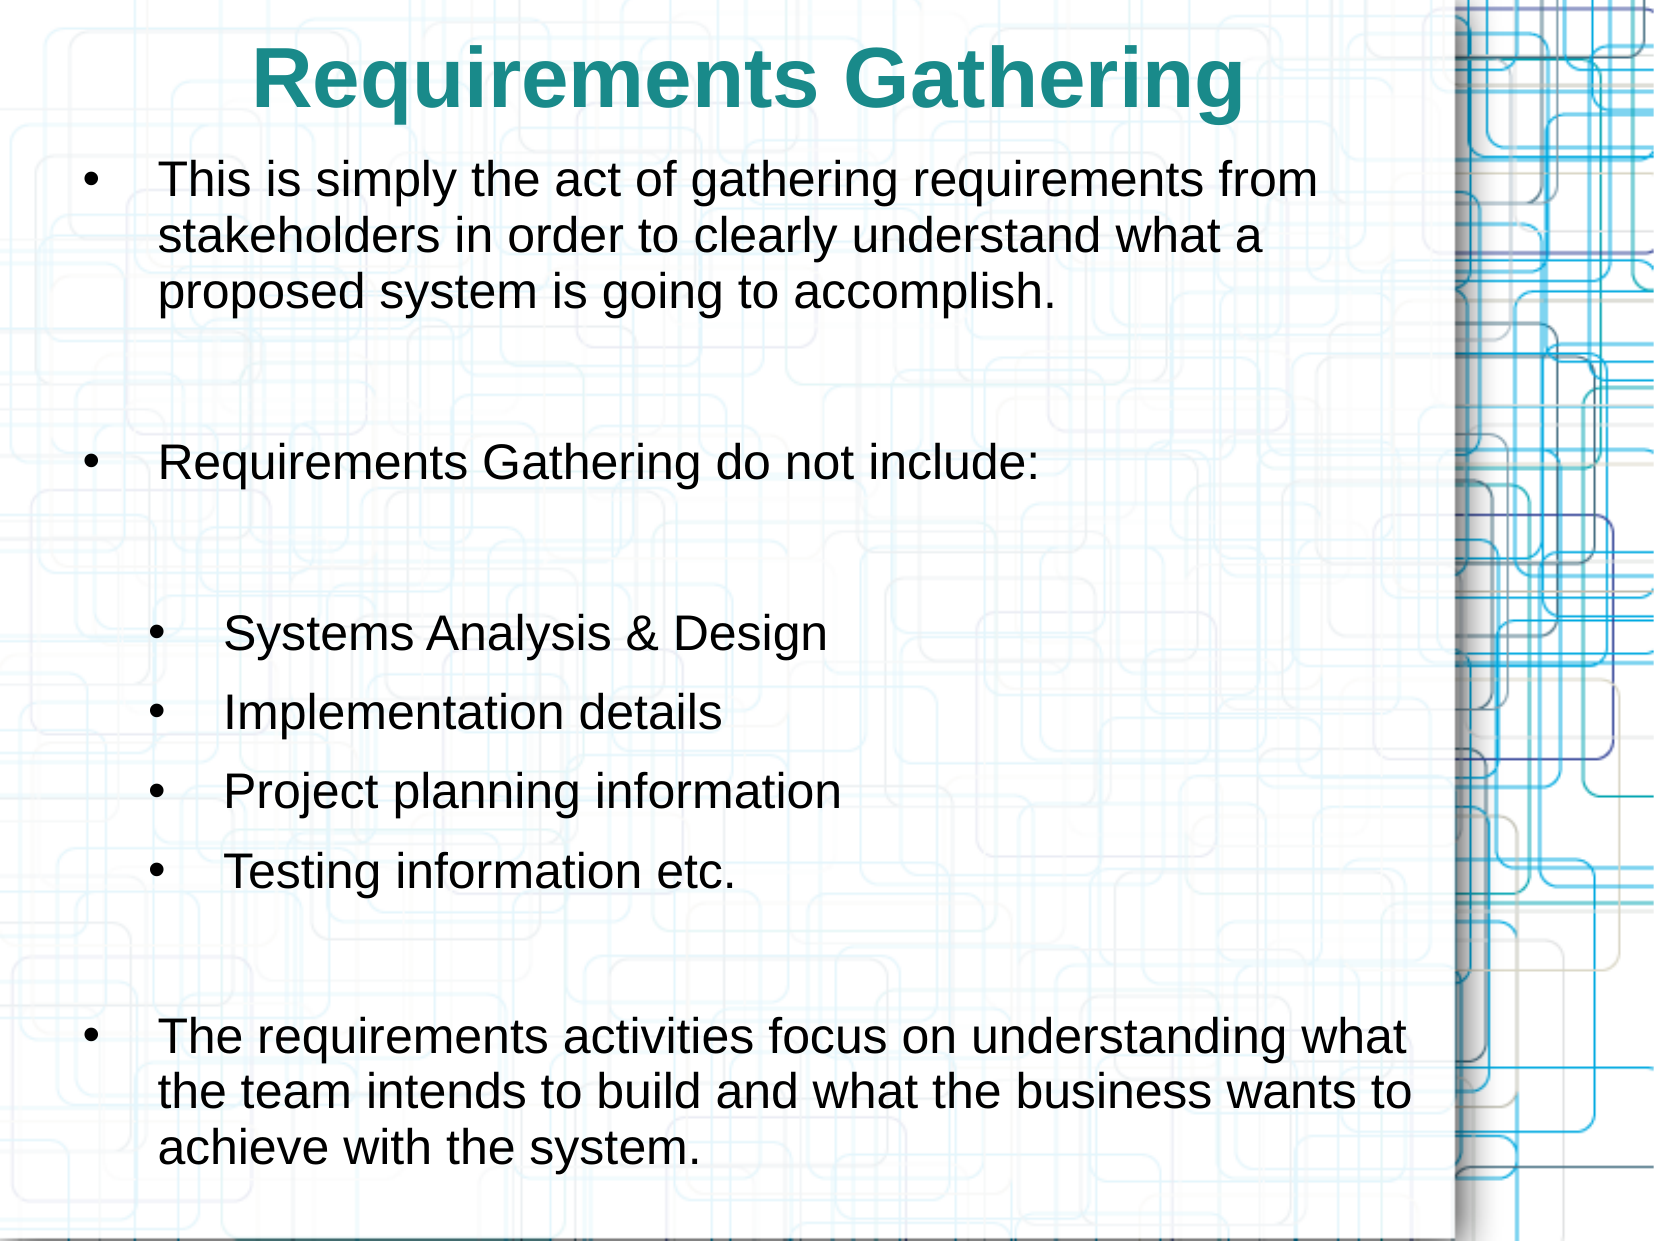

# Requirements Gathering
This is simply the act of gathering requirements from stakeholders in order to clearly understand what a proposed system is going to accomplish.

Requirements Gathering do not include:

Systems Analysis & Design
Implementation details
Project planning information
Testing information etc.

The requirements activities focus on understanding what the team intends to build and what the business wants to achieve with the system.